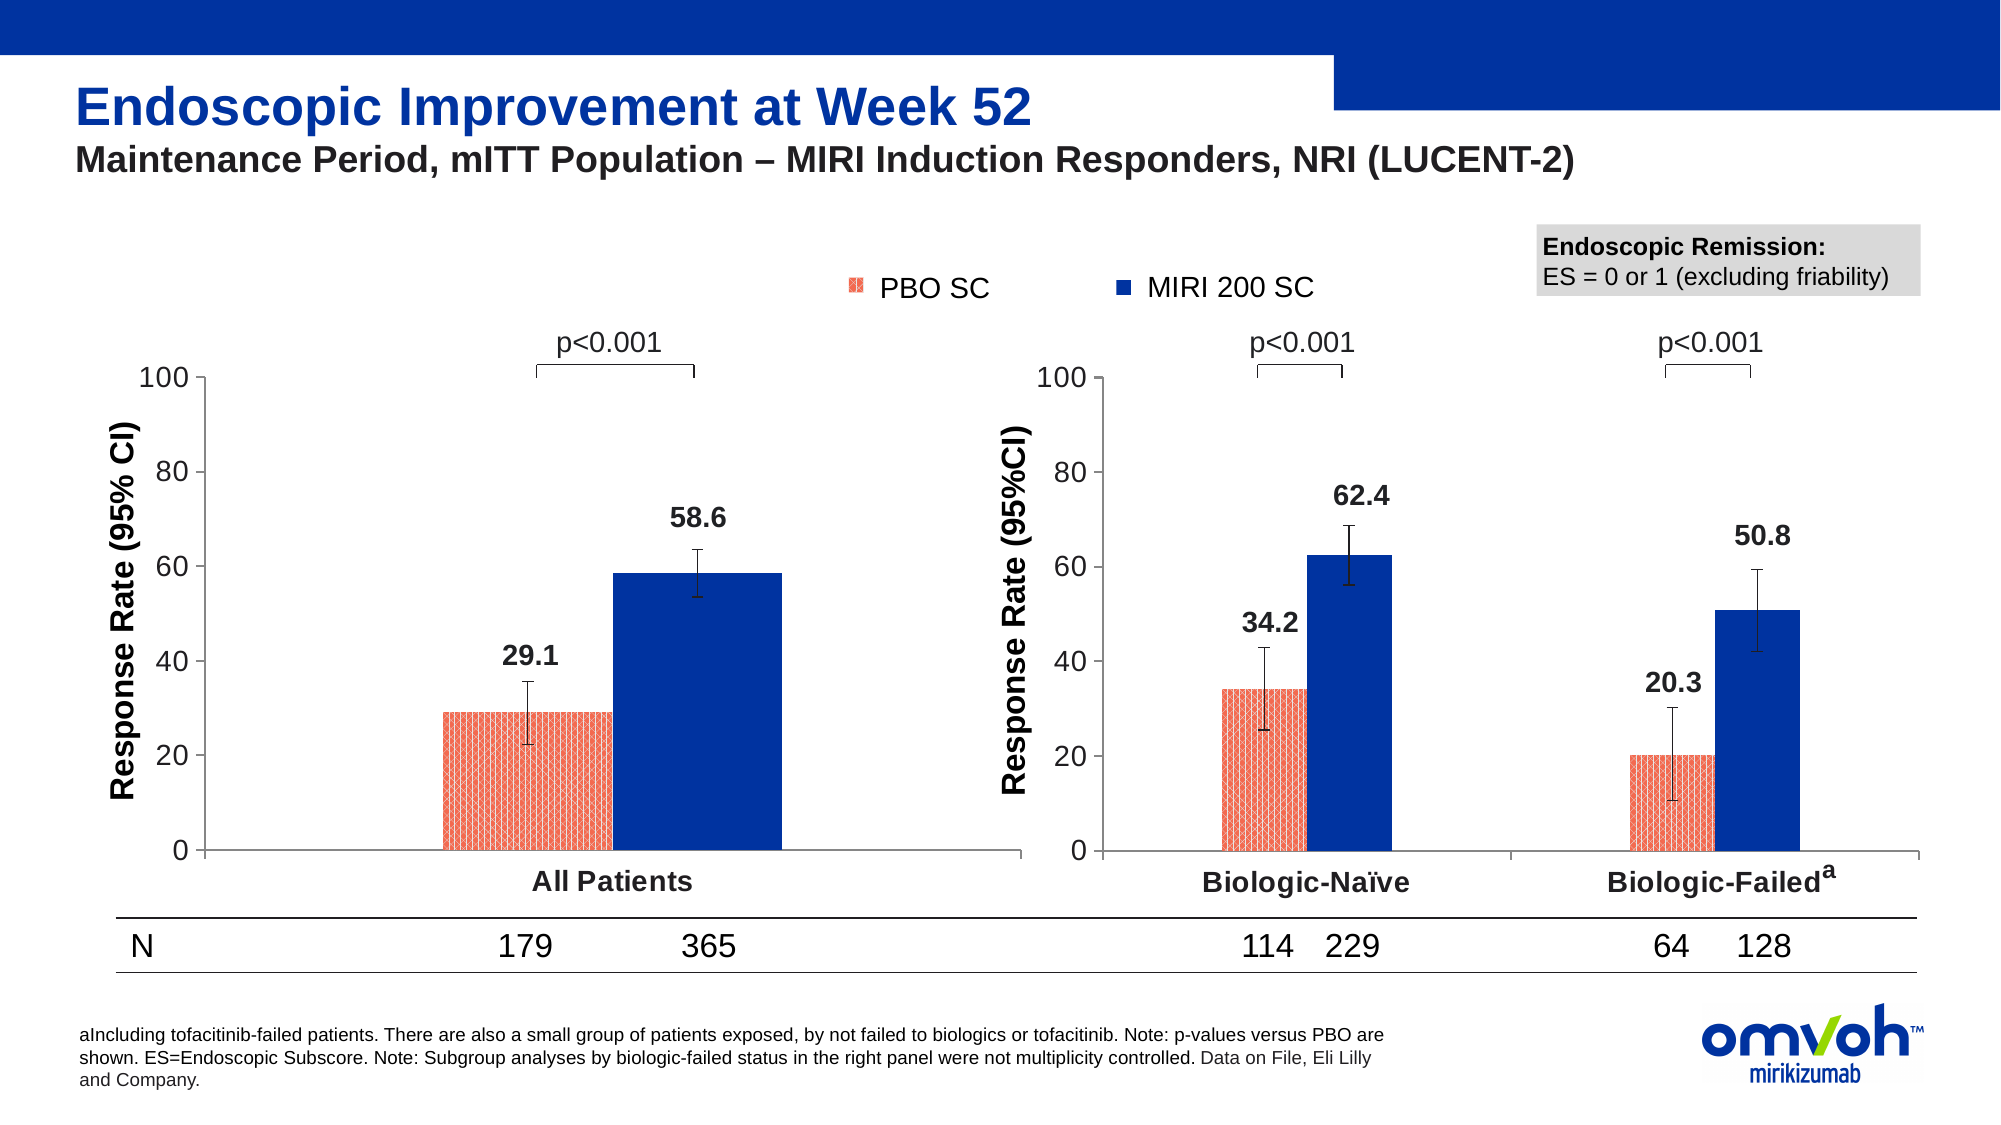

# Endoscopic Improvement at Week 52 Maintenance Period, mITT Population – MIRI Induction Responders, NRI (LUCENT-2)
Endoscopic Remission:
ES = 0 or 1 (excluding friability)
MIRI 200 SC
PBO SC

### Chart

| Category | PBO SC | MIRI 200 SC |
|---|---|---|
| All Patients | 29.1 | 58.6 |

### Chart

| Category | PBO SC | MIRI 200 SC |
|---|---|---|
| Biologic-Naïve | 34.2 | 62.4 |
| Biologic-Failed | 20.3 | 50.8 |
p<0.001
 p<0.001
 p<0.001
62.4
58.6
50.8
Response Rate (95% CI)
Response Rate (95%CI)
34.2
29.1
20.3

N
179
365
114
229
64
128
aIncluding tofacitinib-failed patients. There are also a small group of patients exposed, by not failed to biologics or tofacitinib. Note: p-values versus PBO are shown. ES=Endoscopic Subscore. Note: Subgroup analyses by biologic-failed status in the right panel were not multiplicity controlled. Data on File, Eli Lilly and Company.